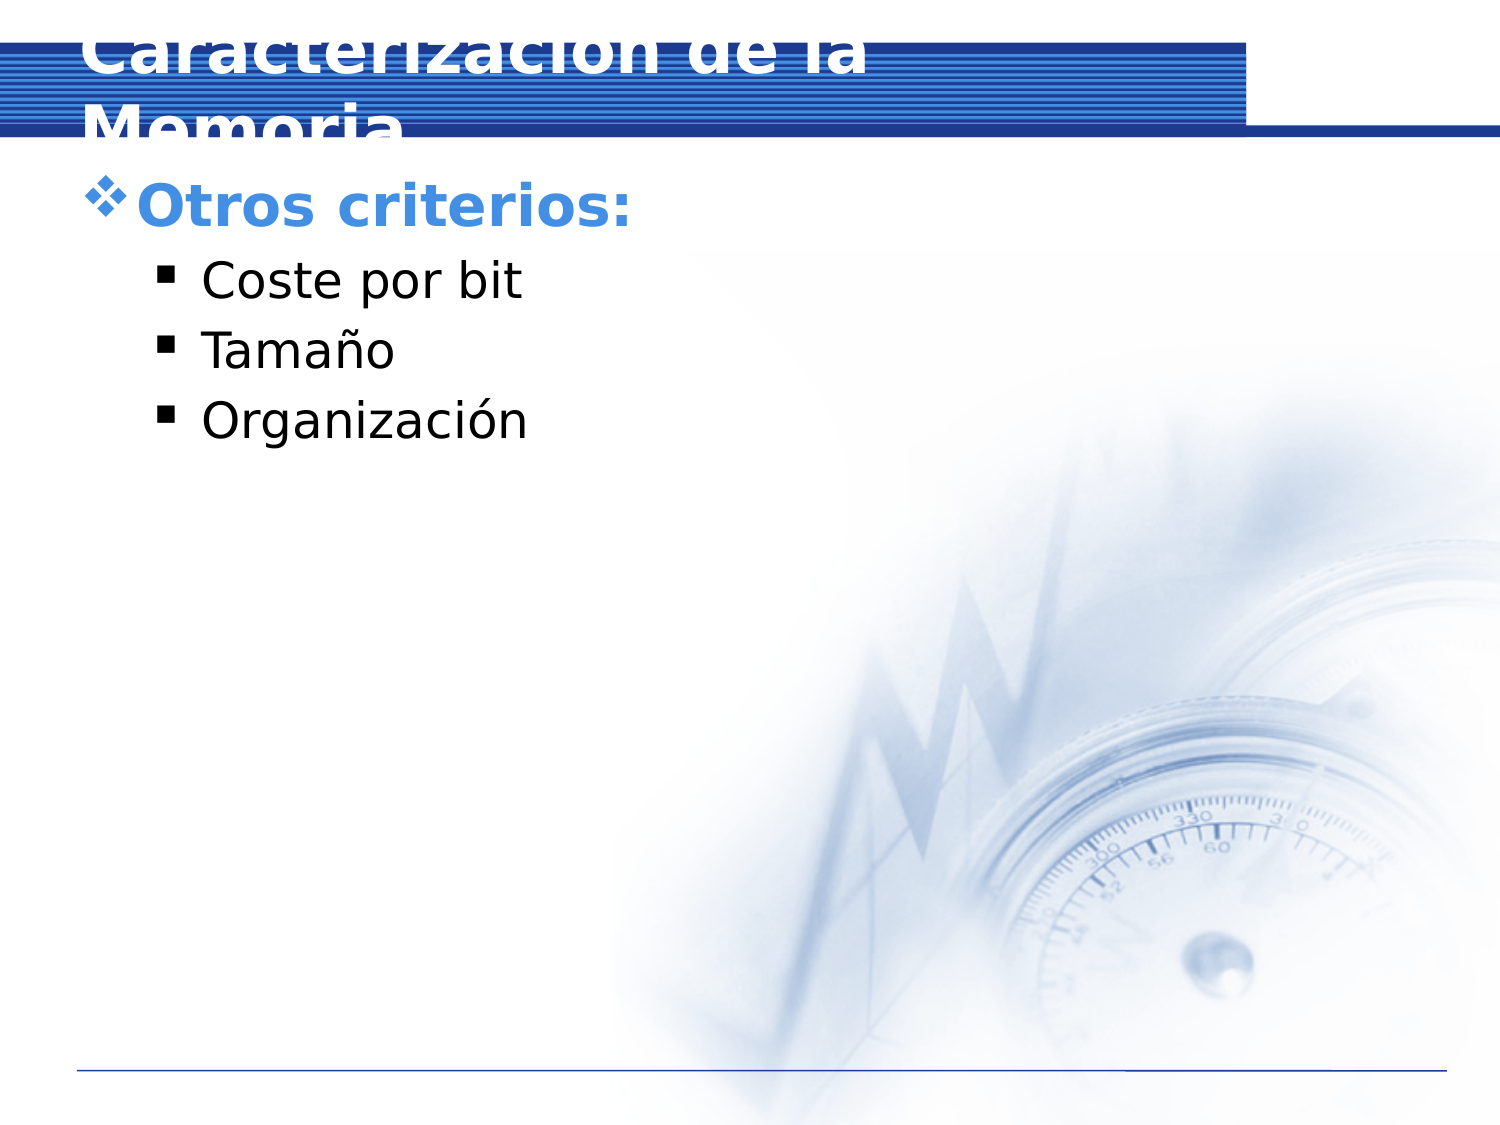

# Caracterización de la Memoria
Otros criterios:
Coste por bit
Tamaño
Organización